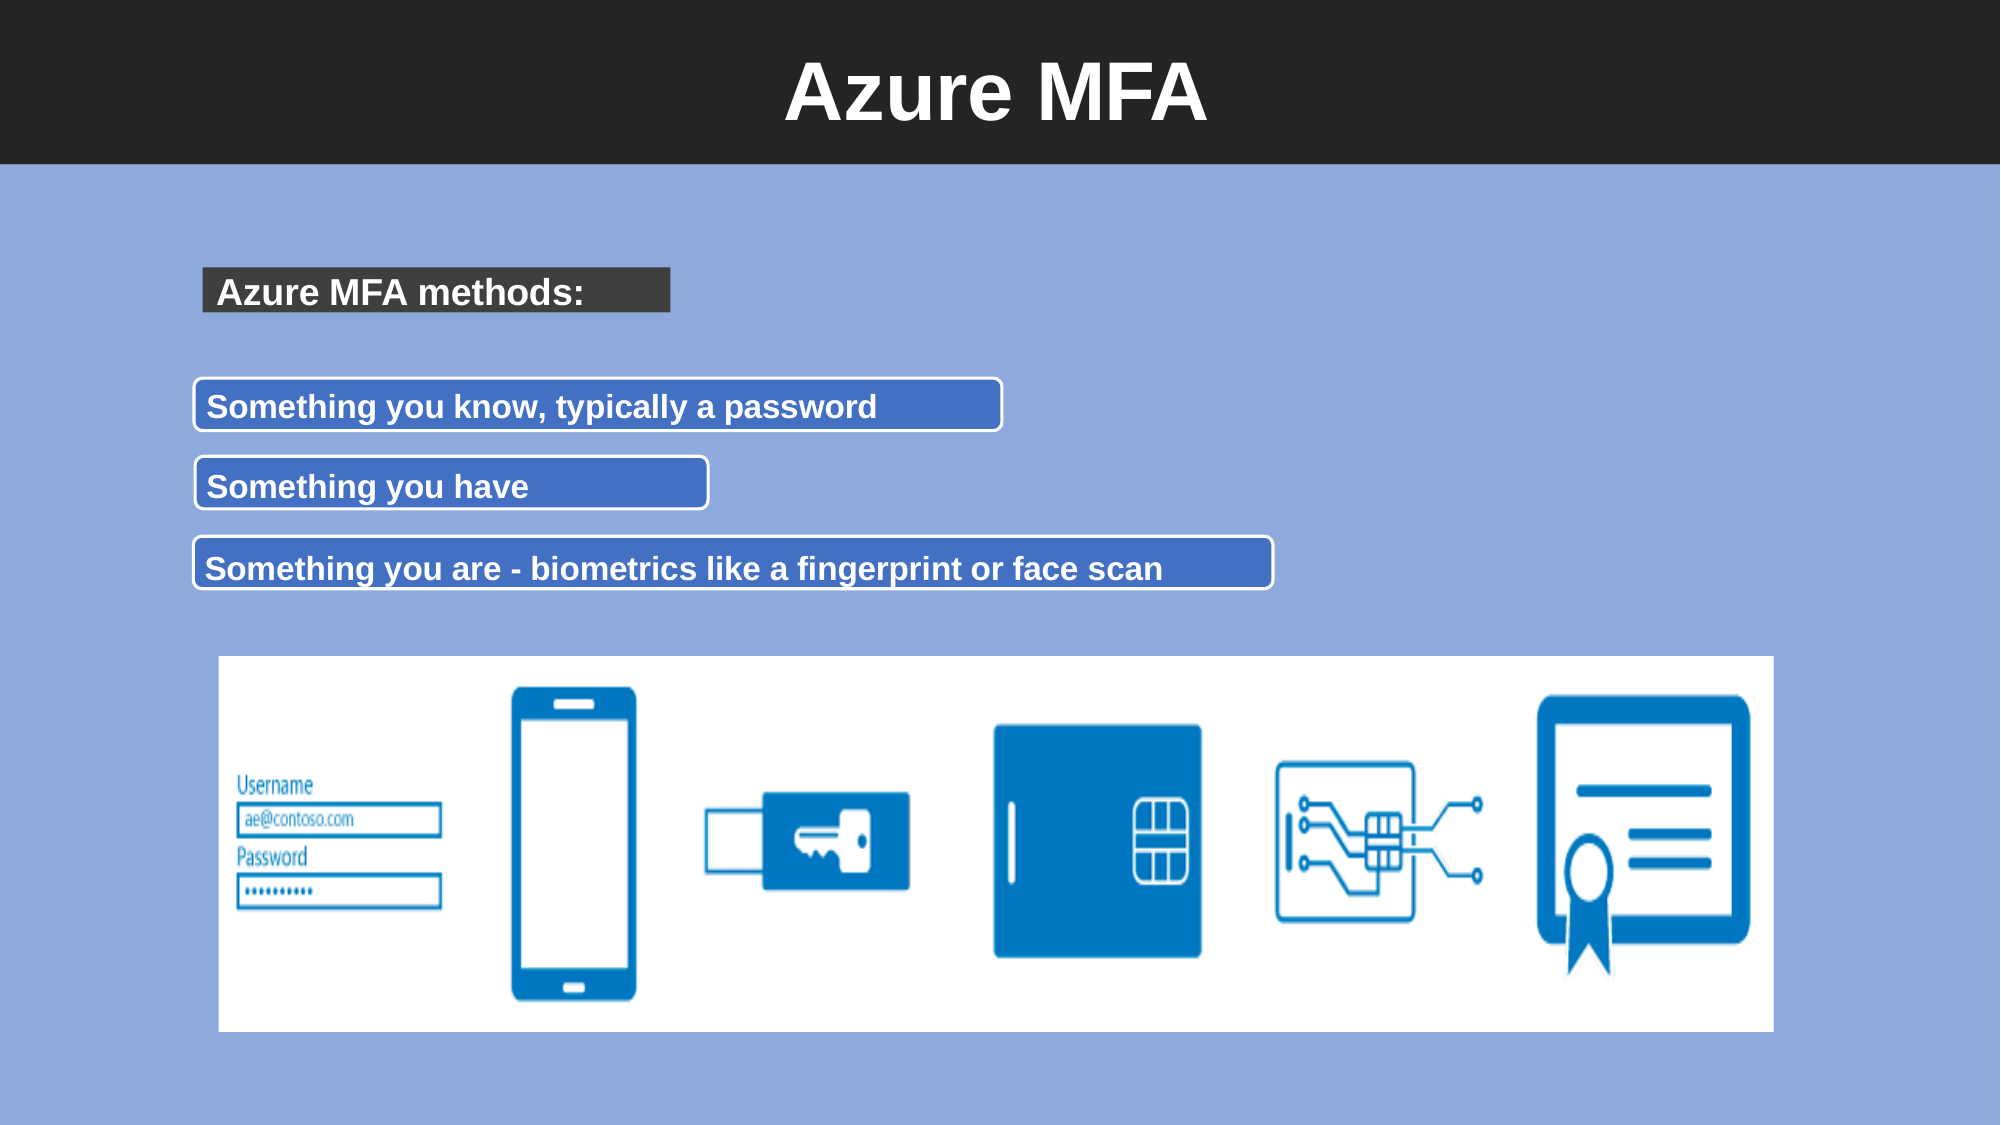

# Azure MFA
Azure MFA methods:

Something you know, typically a password

Something you have

Something you are - biometrics like a fingerprint or face scan